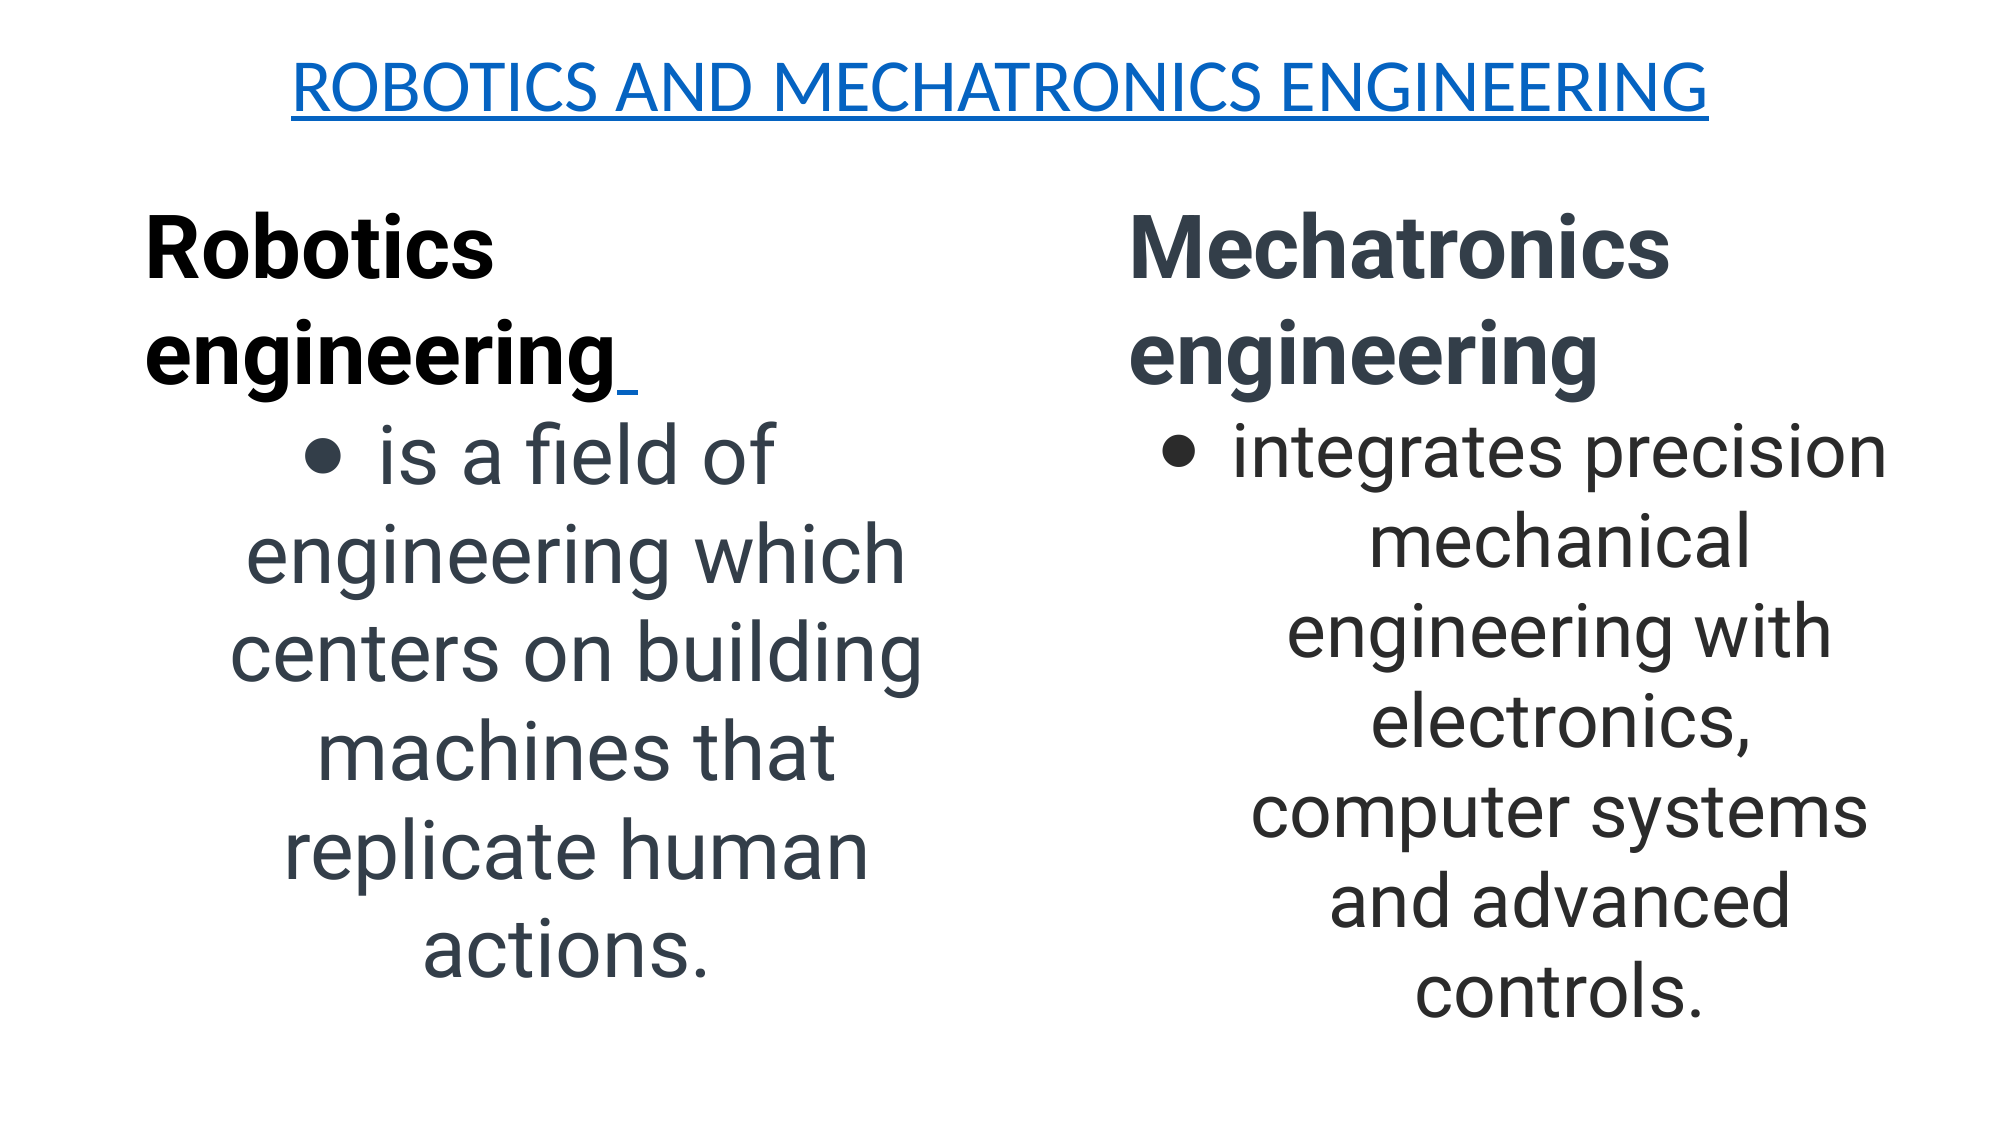

# ROBOTICS AND MECHATRONICS ENGINEERING
Robotics engineering
is a field of engineering which centers on building machines that replicate human actions.
Mechatronics engineering
integrates precision mechanical engineering with electronics, computer systems and advanced controls.